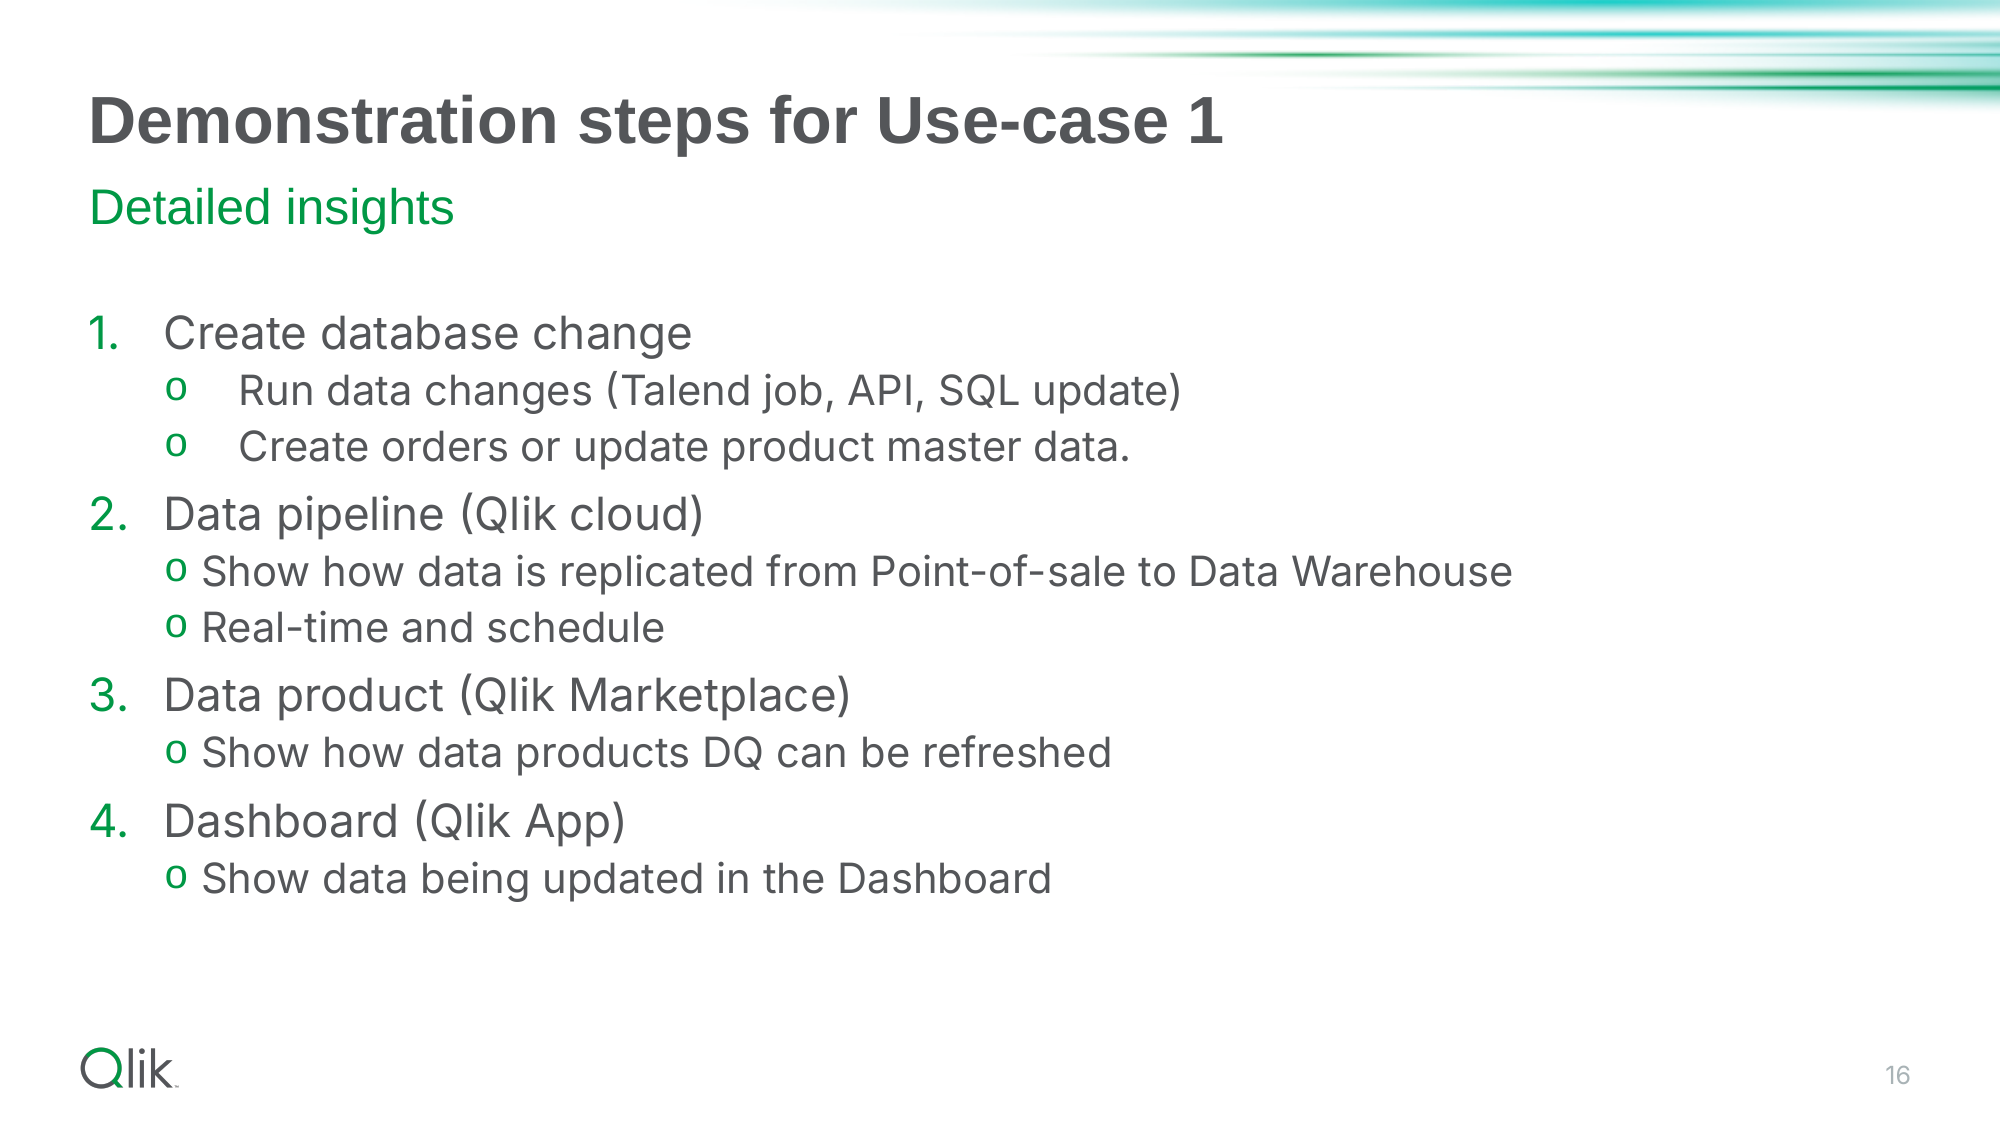

# Demonstration steps for Use-case 1
Detailed insights
Create database change
Run data changes (Talend job, API, SQL update)
Create orders or update product master data.
Data pipeline (Qlik cloud)
Show how data is replicated from Point-of-sale to Data Warehouse
Real-time and schedule
Data product (Qlik Marketplace)
Show how data products DQ can be refreshed
Dashboard (Qlik App)
Show data being updated in the Dashboard

16